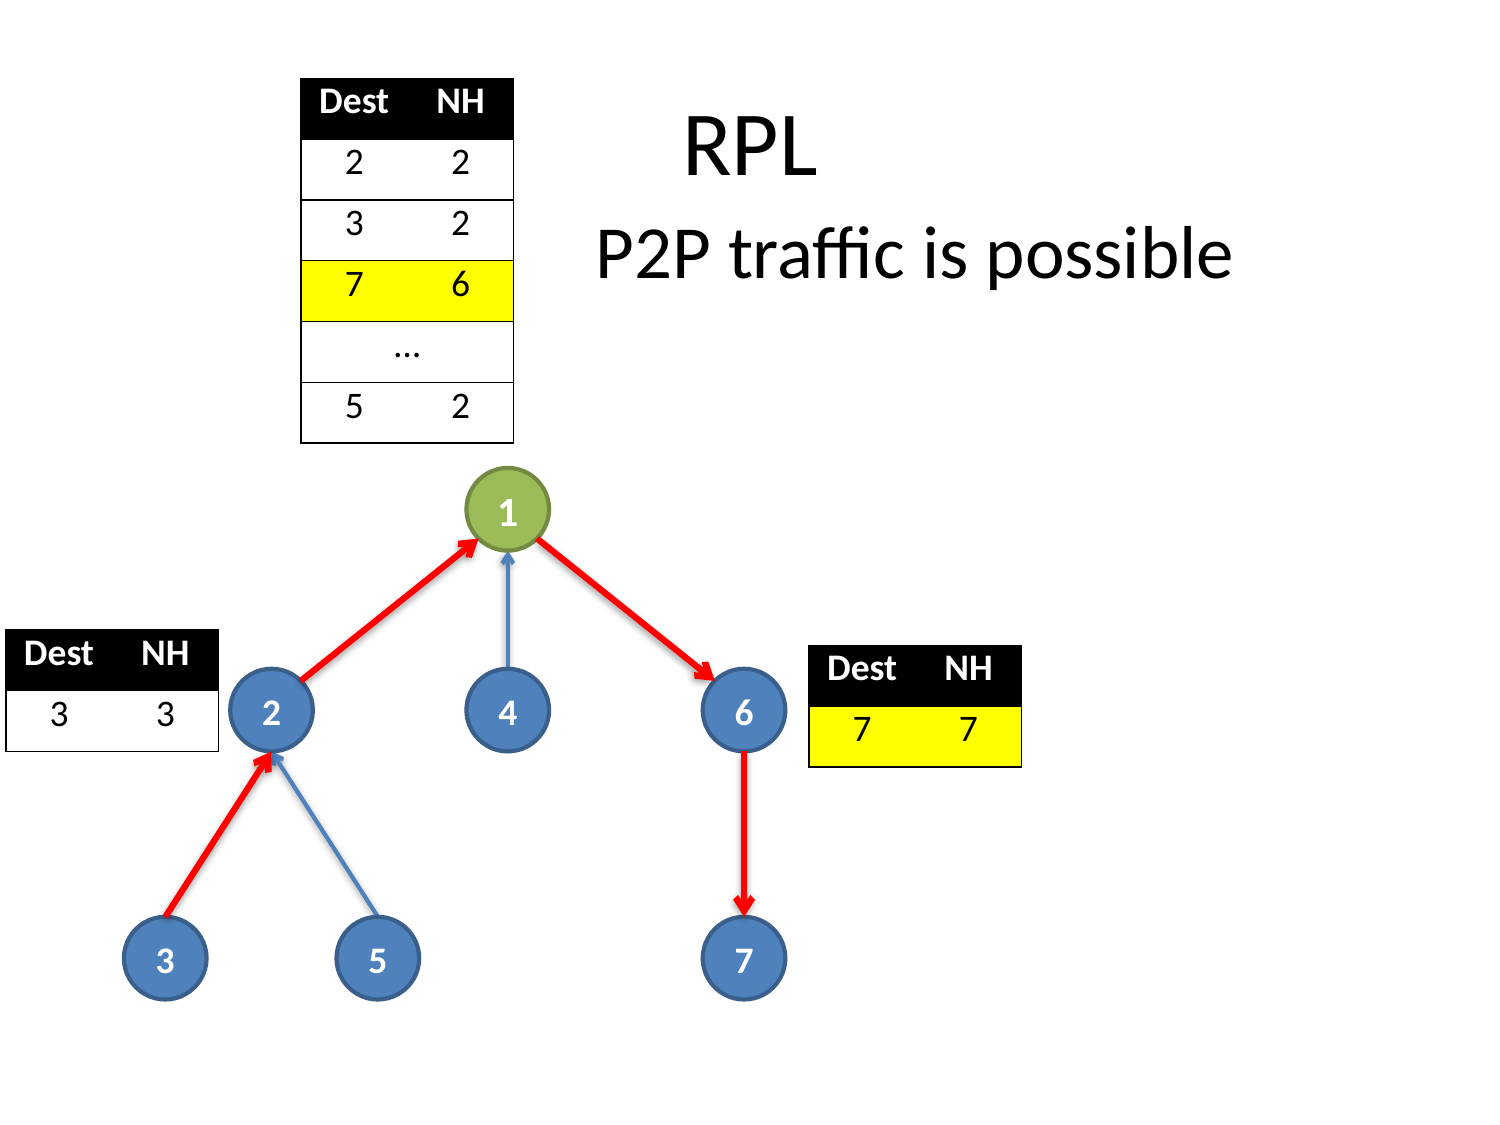

# RPL
| Dest | NH |
| --- | --- |
| 2 | 2 |
| 3 | 2 |
| 7 | 6 |
| … |  |
| 5 | 2 |
P2P traffic is possible
1
| Dest | NH |
| --- | --- |
| 3 | 3 |
| Dest | NH |
| --- | --- |
| 7 | 7 |
2
4
6
3
5
7